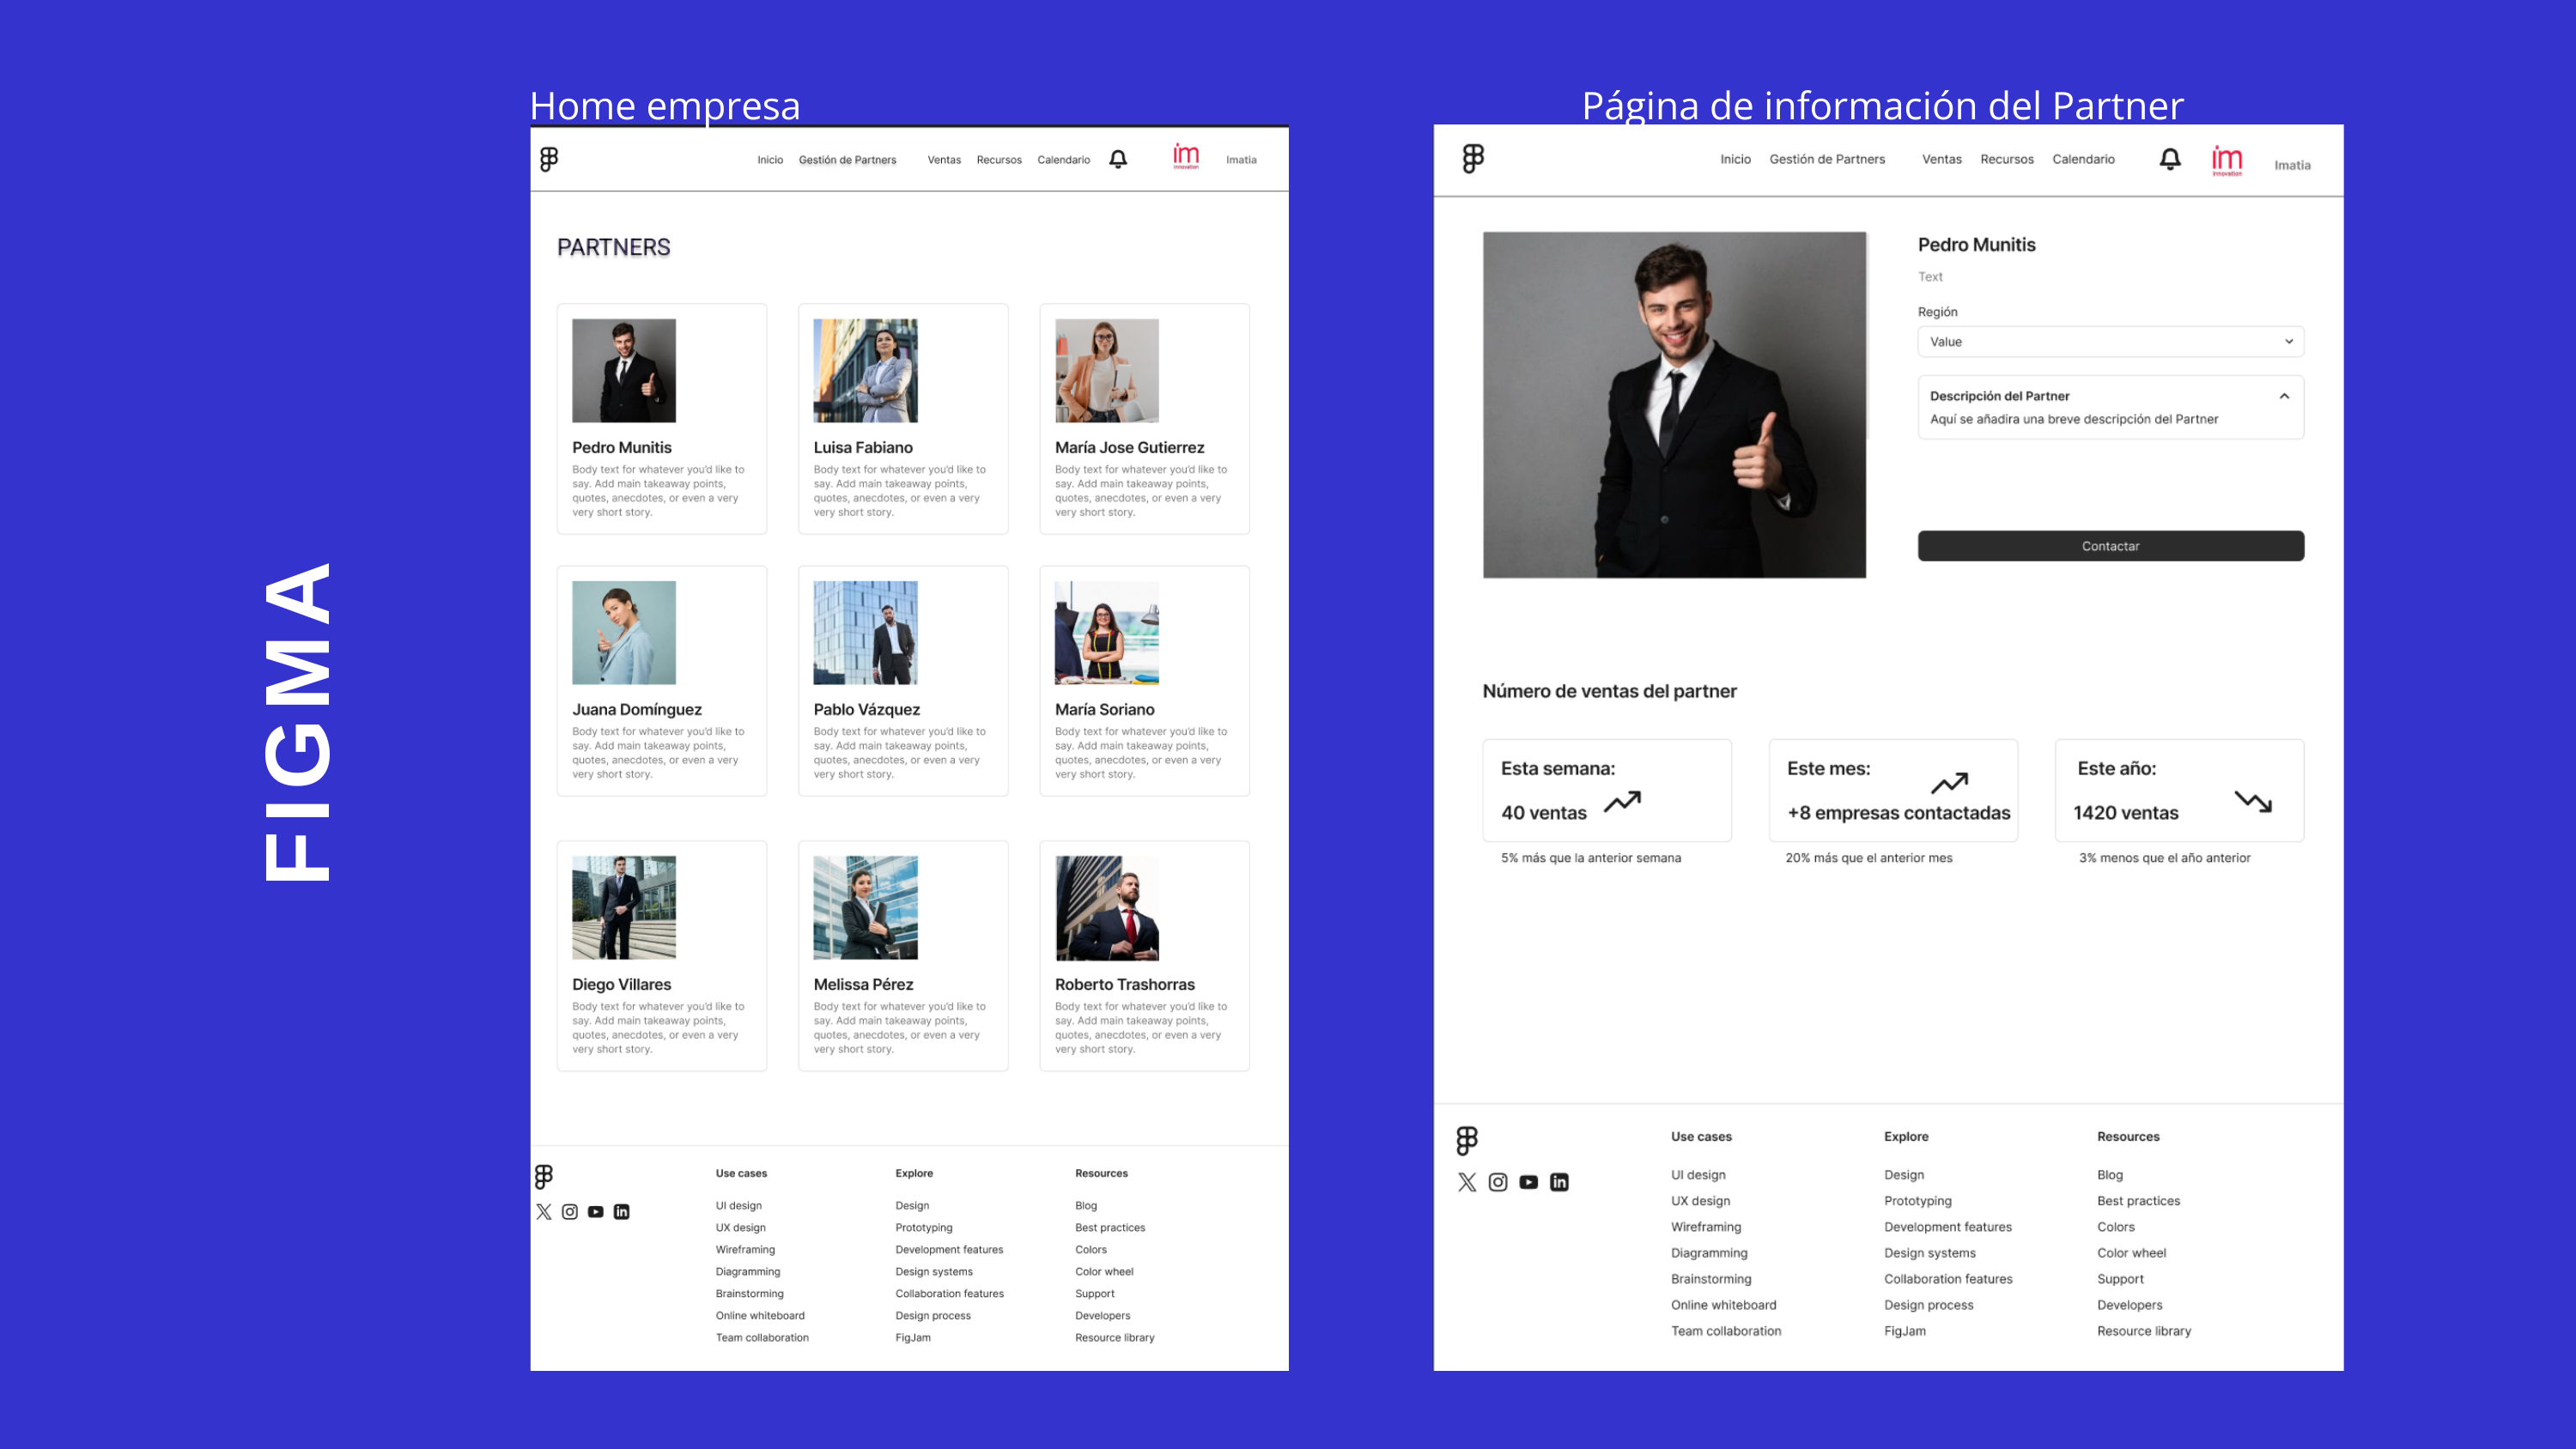

Home empresa
Página de información del Partner

FIGMA